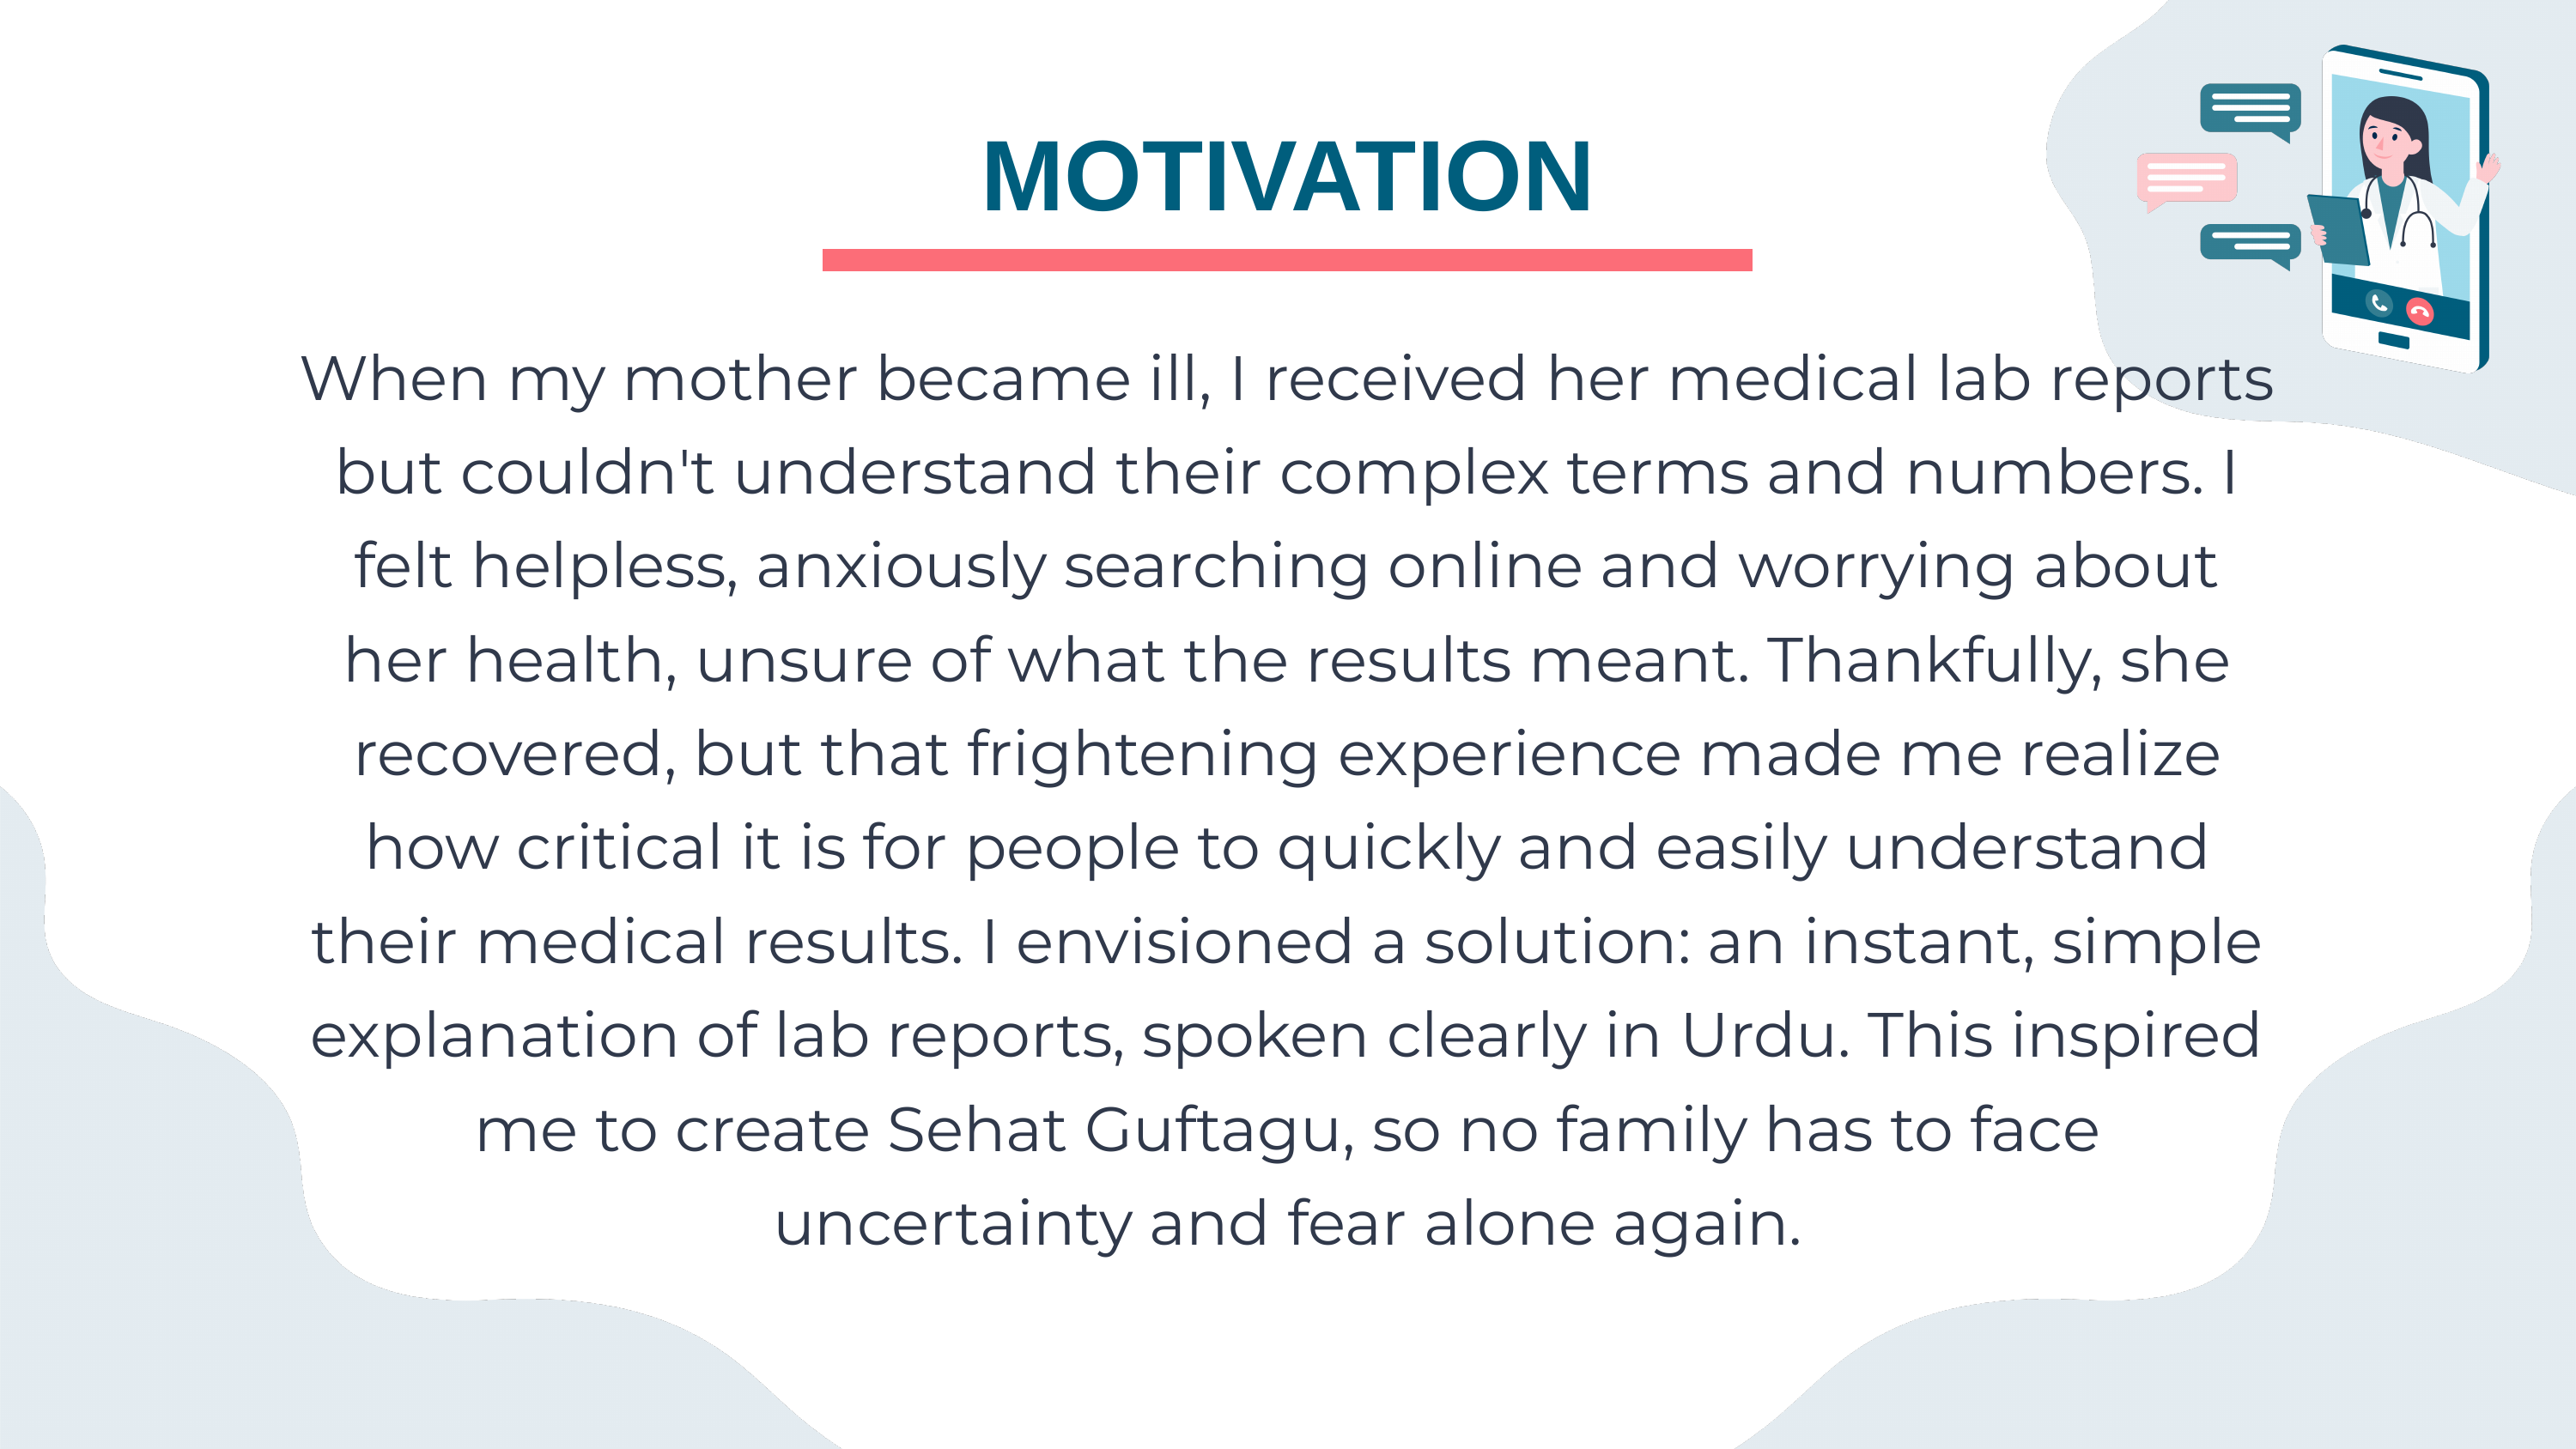

MOTIVATION

When my mother became ill, I received her medical lab reports but couldn't understand their complex terms and numbers. I felt helpless, anxiously searching online and worrying about her health, unsure of what the results meant. Thankfully, she recovered, but that frightening experience made me realize how critical it is for people to quickly and easily understand their medical results. I envisioned a solution: an instant, simple explanation of lab reports, spoken clearly in Urdu. This inspired me to create Sehat Guftagu, so no family has to face uncertainty and fear alone again.